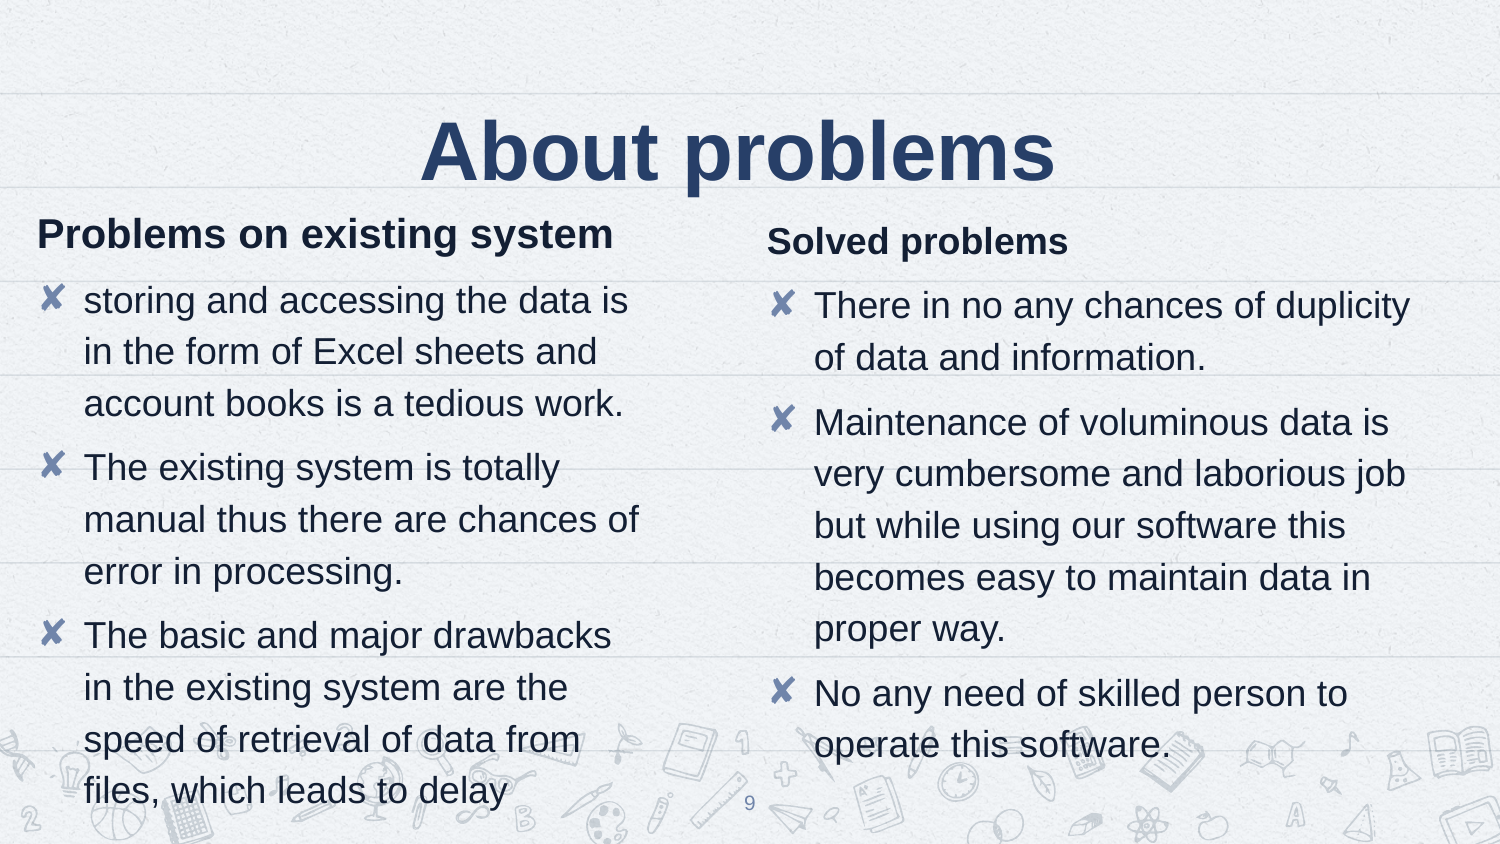

# About problems
Problems on existing system
storing and accessing the data is in the form of Excel sheets and account books is a tedious work.
The existing system is totally manual thus there are chances of error in processing.
The basic and major drawbacks in the existing system are the speed of retrieval of data from files, which leads to delay

Solved problems
There in no any chances of duplicity of data and information.
Maintenance of voluminous data is very cumbersome and laborious job but while using our software this becomes easy to maintain data in proper way.
No any need of skilled person to operate this software.

9